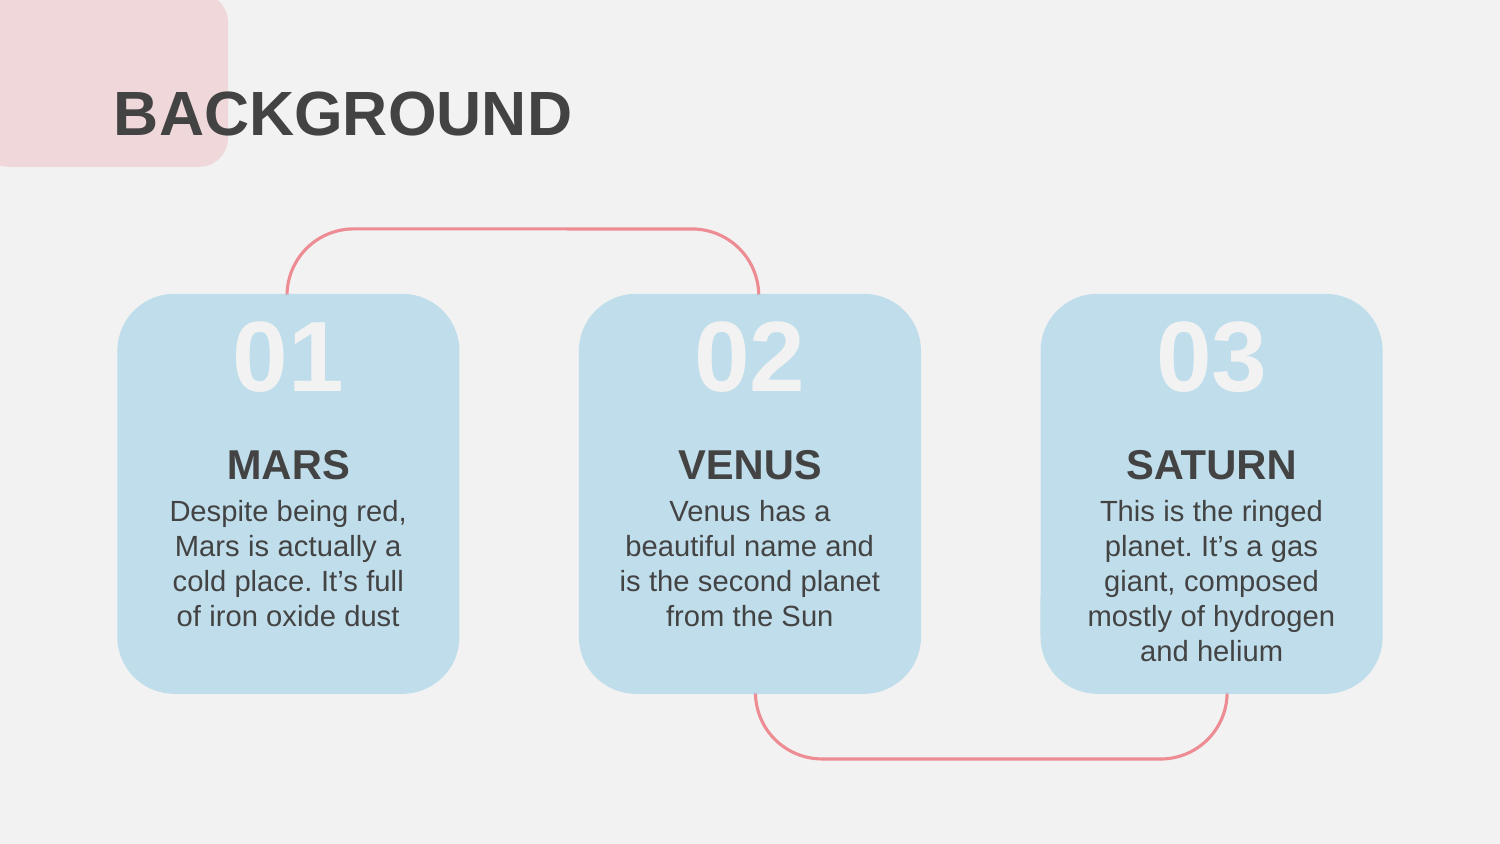

BACKGROUND

01
02
03
MARS
VENUS
# SATURN
Despite being red, Mars is actually a cold place. It’s full of iron oxide dust
Venus has a beautiful name and is the second planet from the Sun
This is the ringed planet. It’s a gas giant, composed mostly of hydrogen and helium